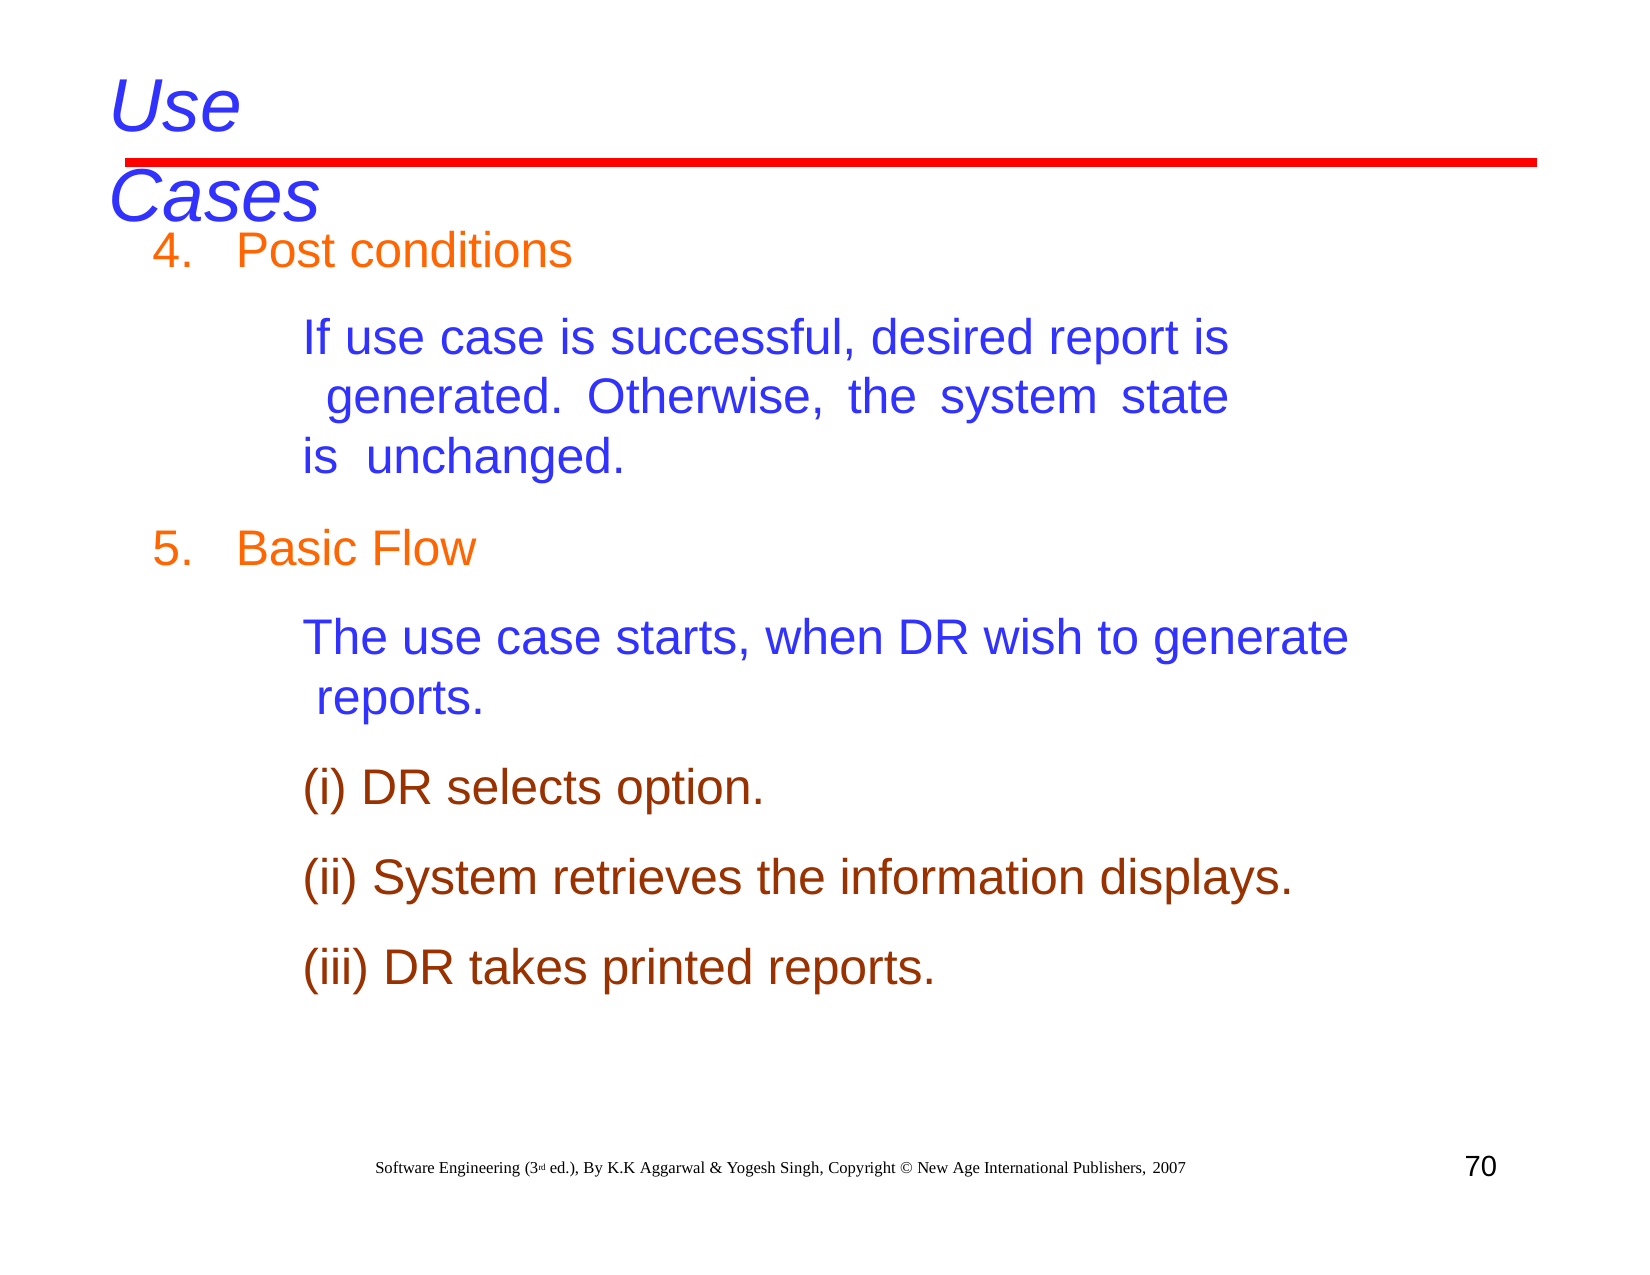

# Use Cases

Post conditions
If use case is successful, desired report is  generated. Otherwise, the system state is  unchanged.
Basic Flow
The use case starts, when DR wish to generate  reports.
DR selects option.
System retrieves the information displays.
DR takes printed reports.
70
Software Engineering (3rd  ed.), By K.K Aggarwal & Yogesh Singh, Copyright © New Age International Publishers, 2007